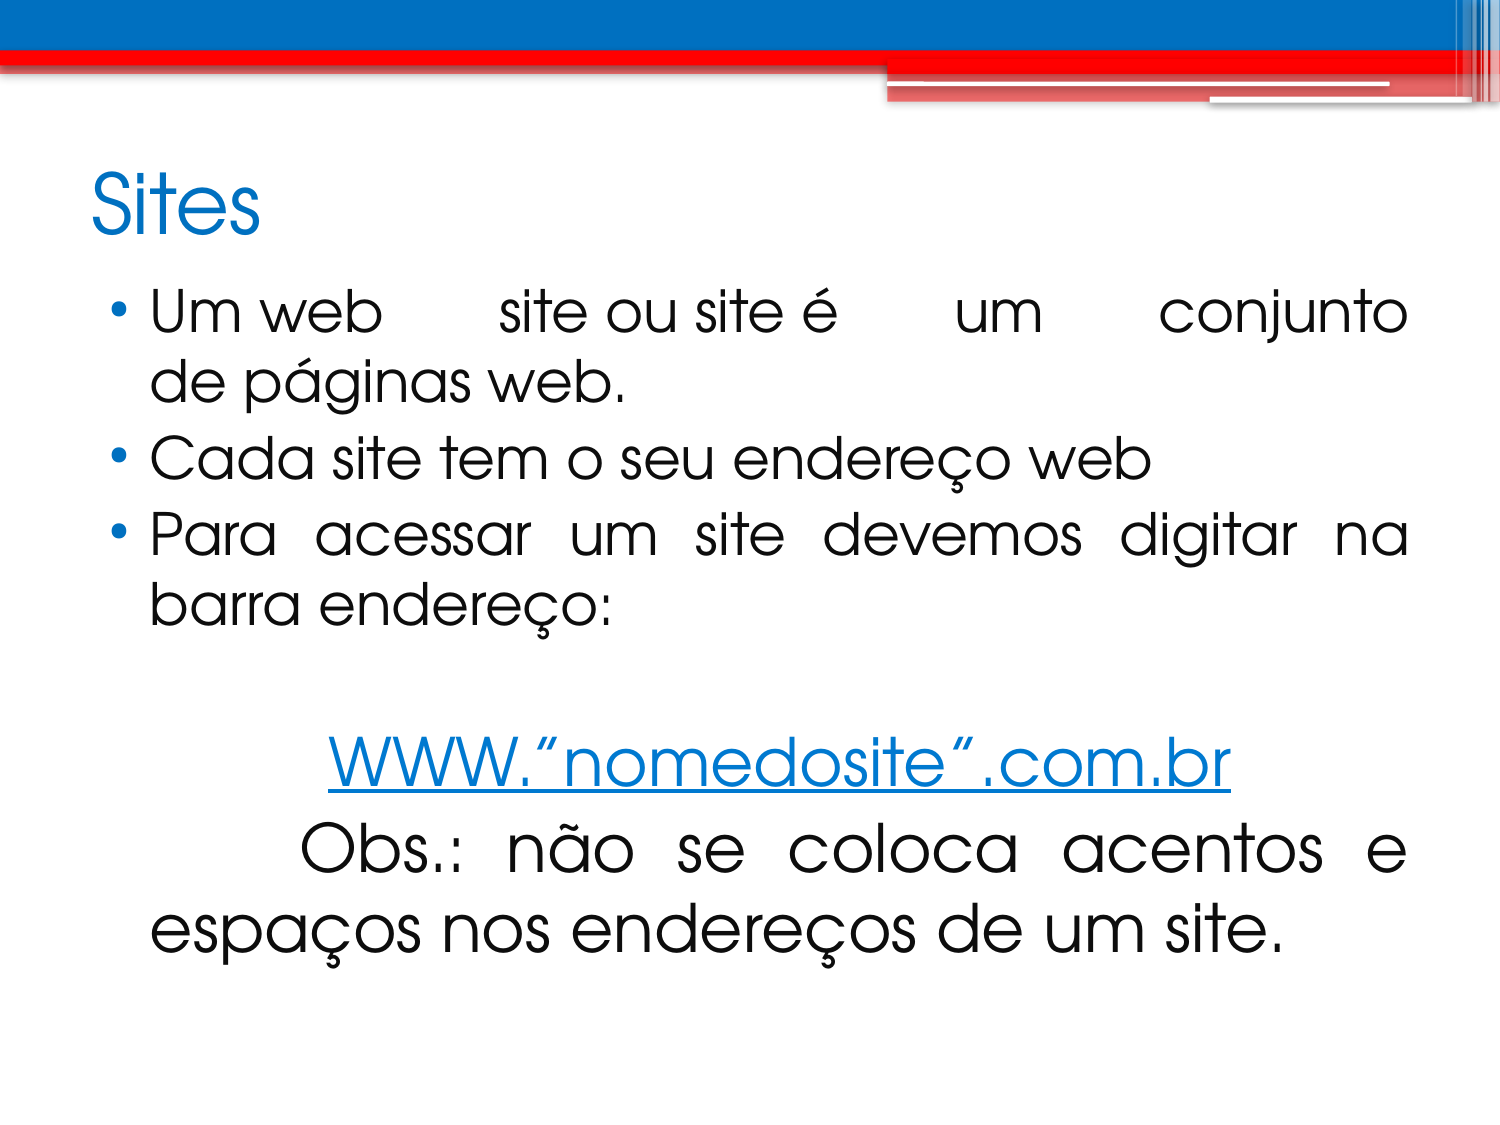

# Sites
Um web site ou site é um conjunto de páginas web.
Cada site tem o seu endereço web
Para acessar um site devemos digitar na barra endereço:

	WWW.”nomedosite”.com.br
		Obs.: não se coloca acentos e espaços nos endereços de um site.